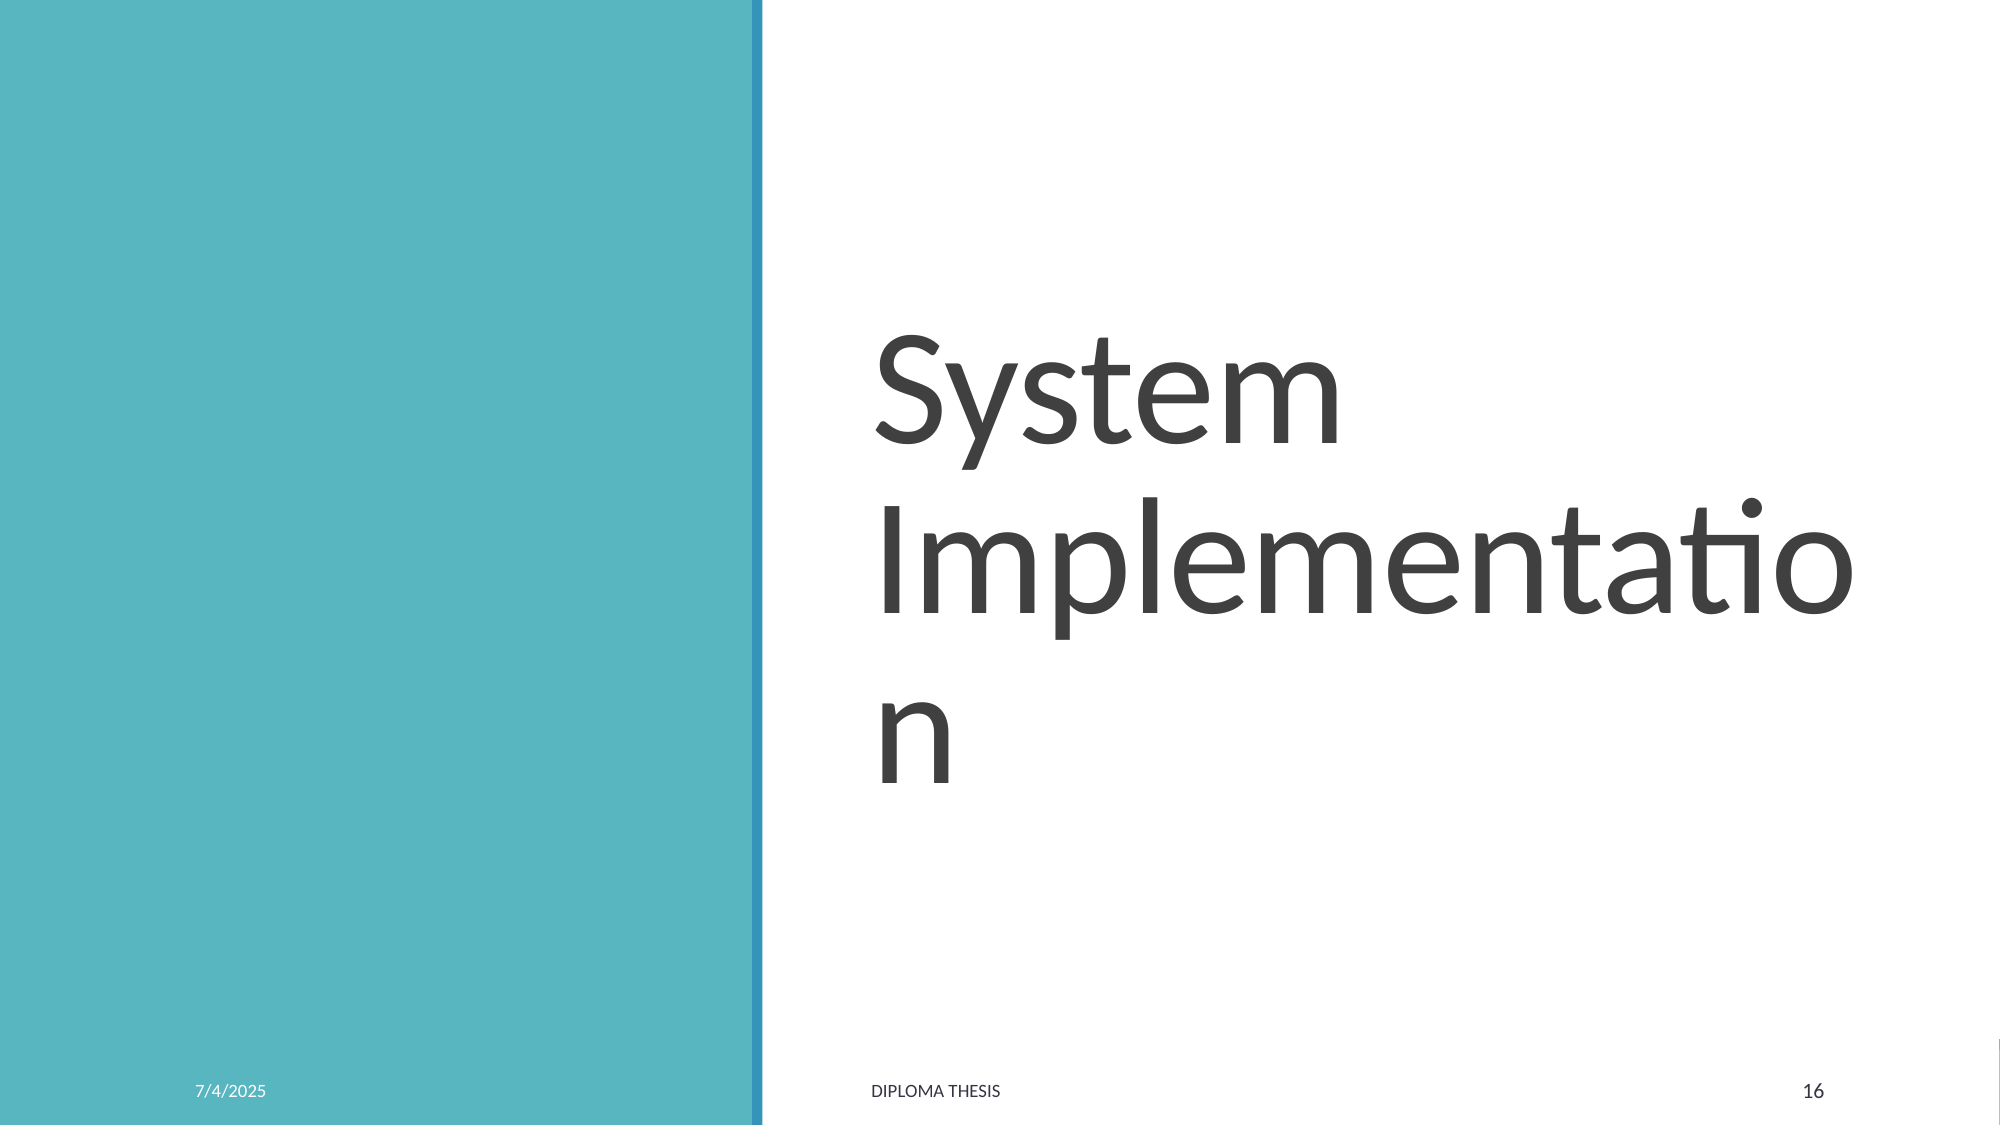

# System Implementation

7/4/2025
Diploma Thesis
16